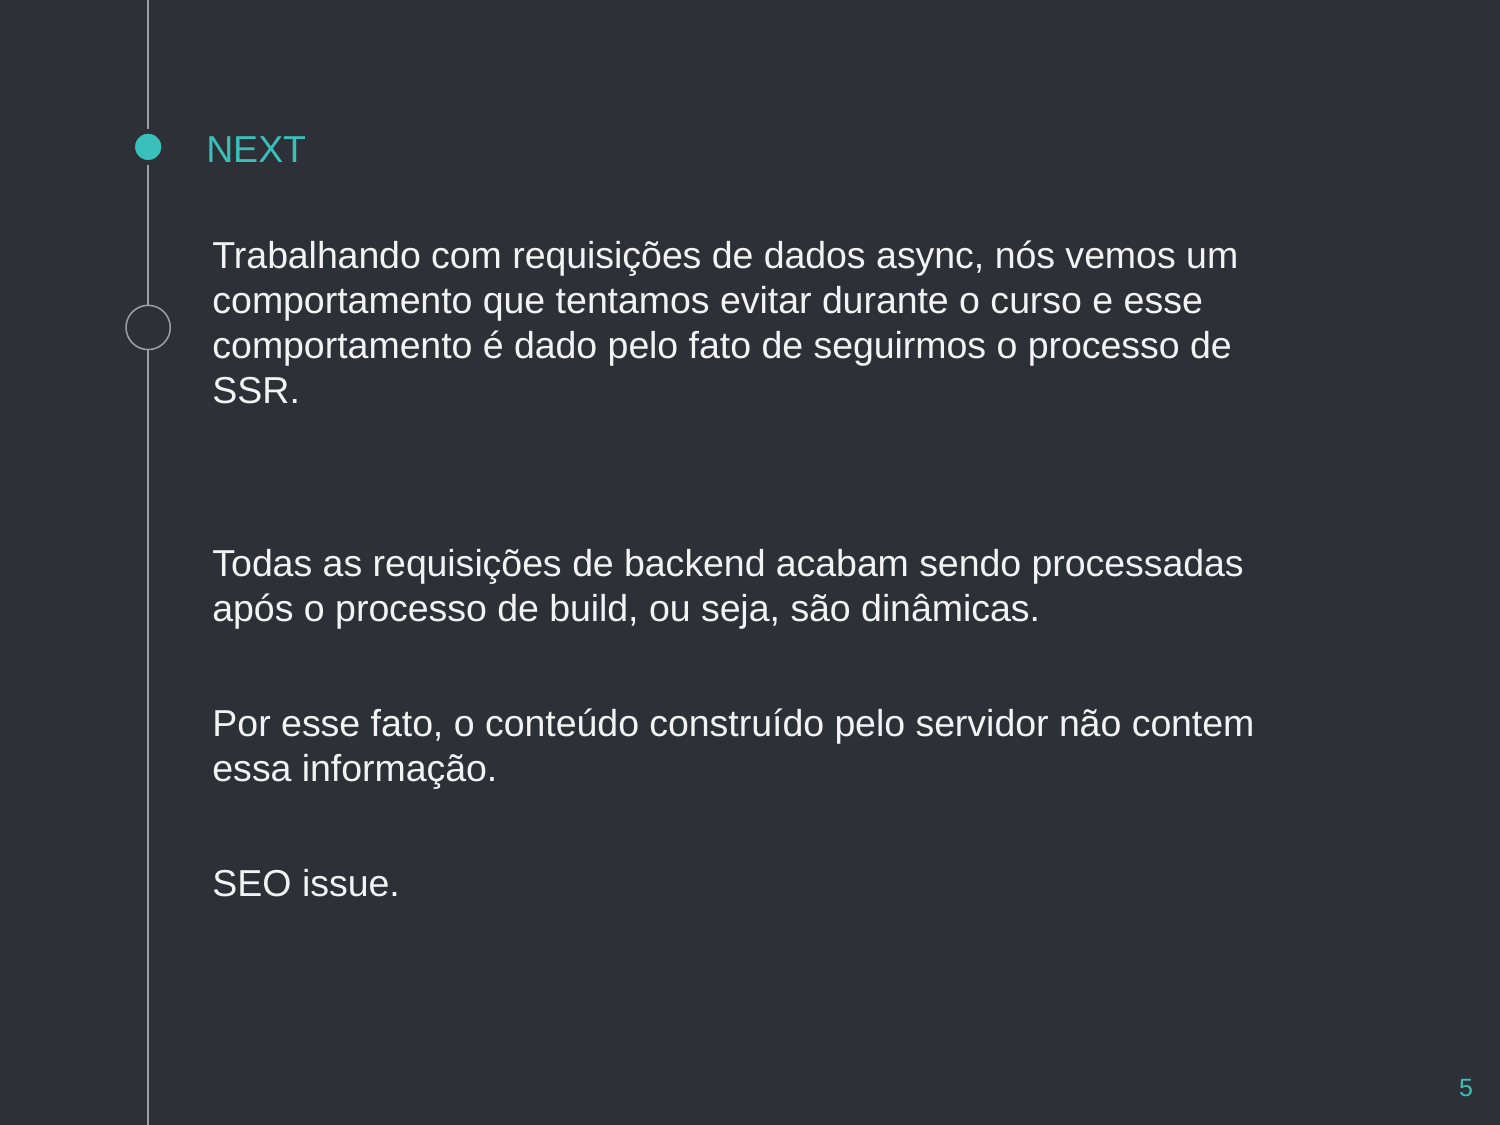

# NEXT
Trabalhando com requisições de dados async, nós vemos um comportamento que tentamos evitar durante o curso e esse comportamento é dado pelo fato de seguirmos o processo de SSR.

Todas as requisições de backend acabam sendo processadas após o processo de build, ou seja, são dinâmicas.

Por esse fato, o conteúdo construído pelo servidor não contem essa informação.

SEO issue.
5